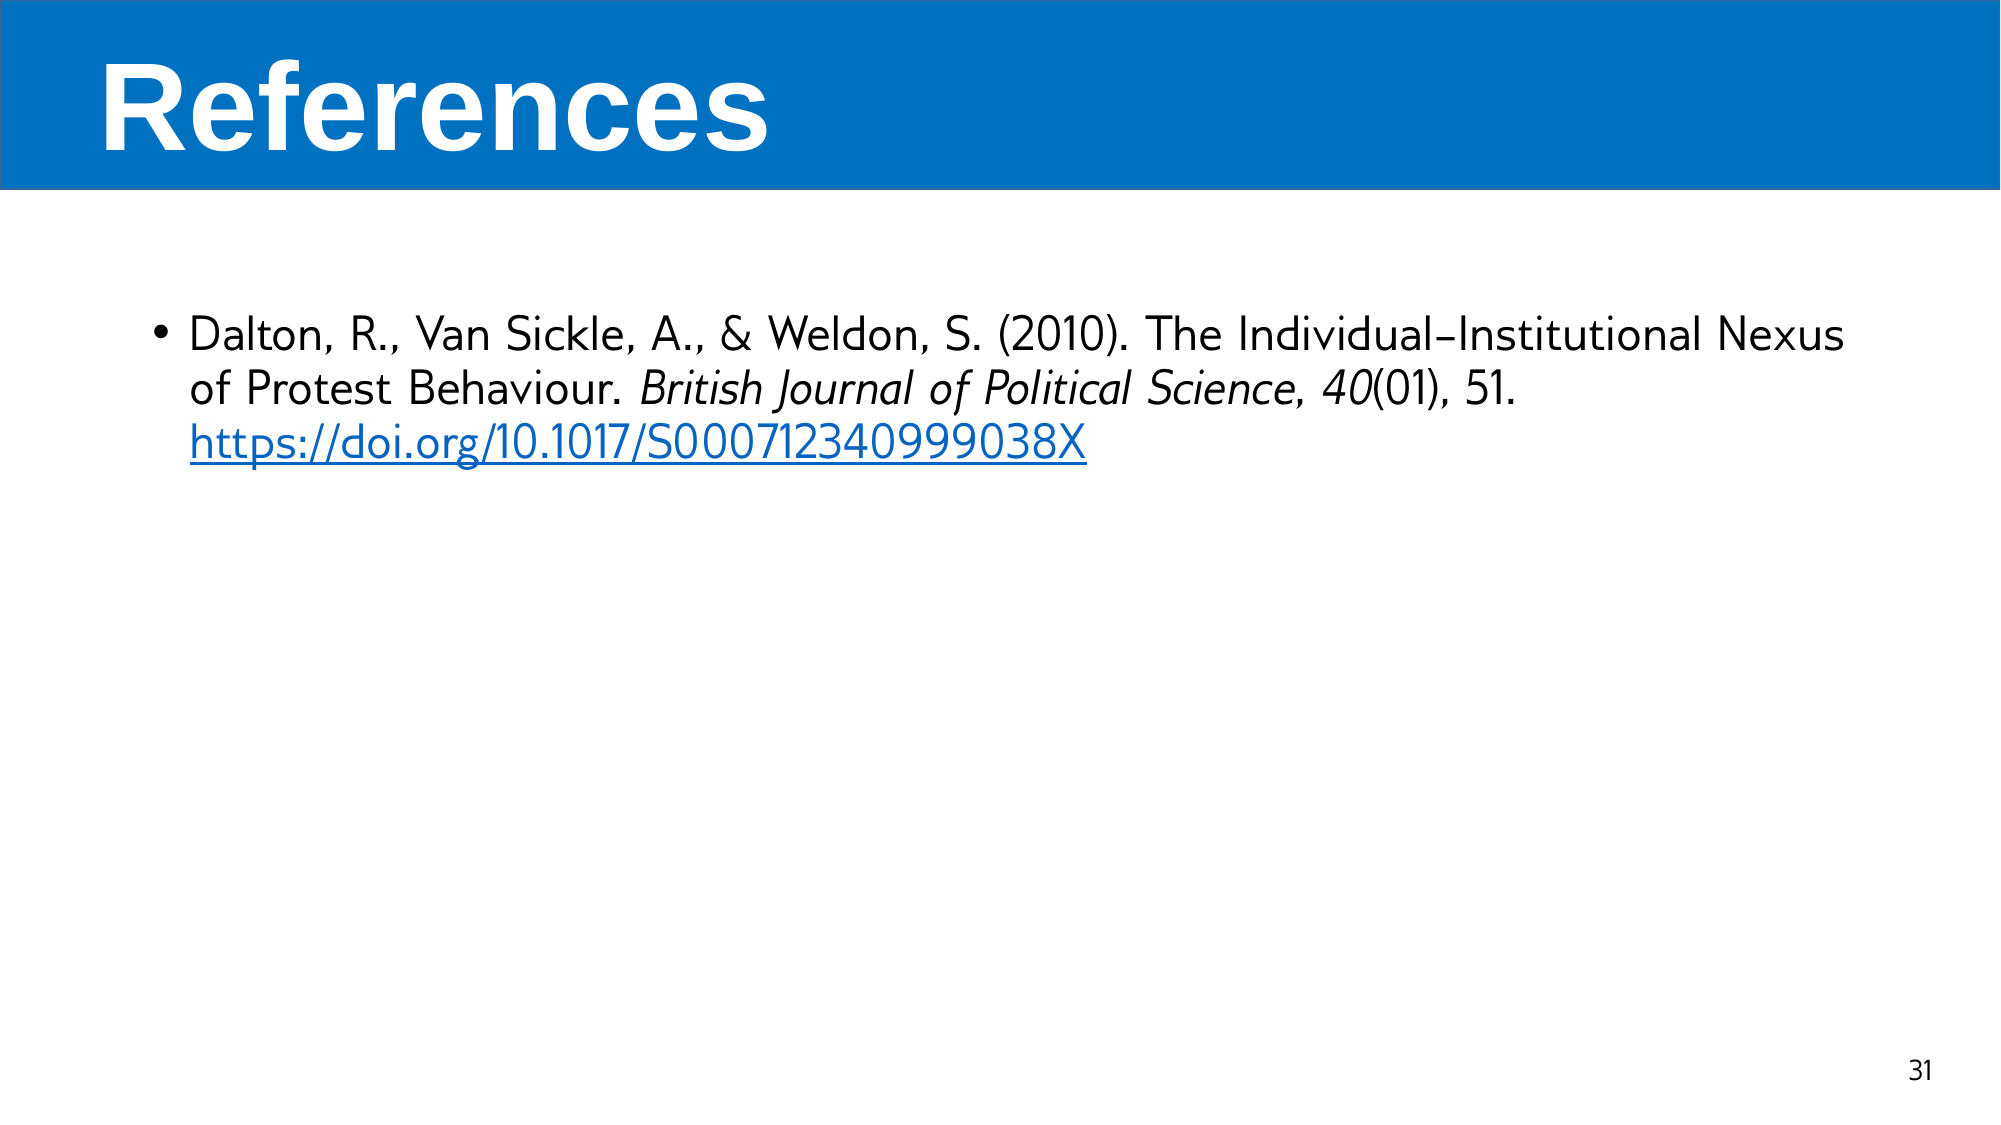

# References
Dalton, R., Van Sickle, A., & Weldon, S. (2010). The Individual–Institutional Nexus of Protest Behaviour. British Journal of Political Science, 40(01), 51. https://doi.org/10.1017/S000712340999038X

31